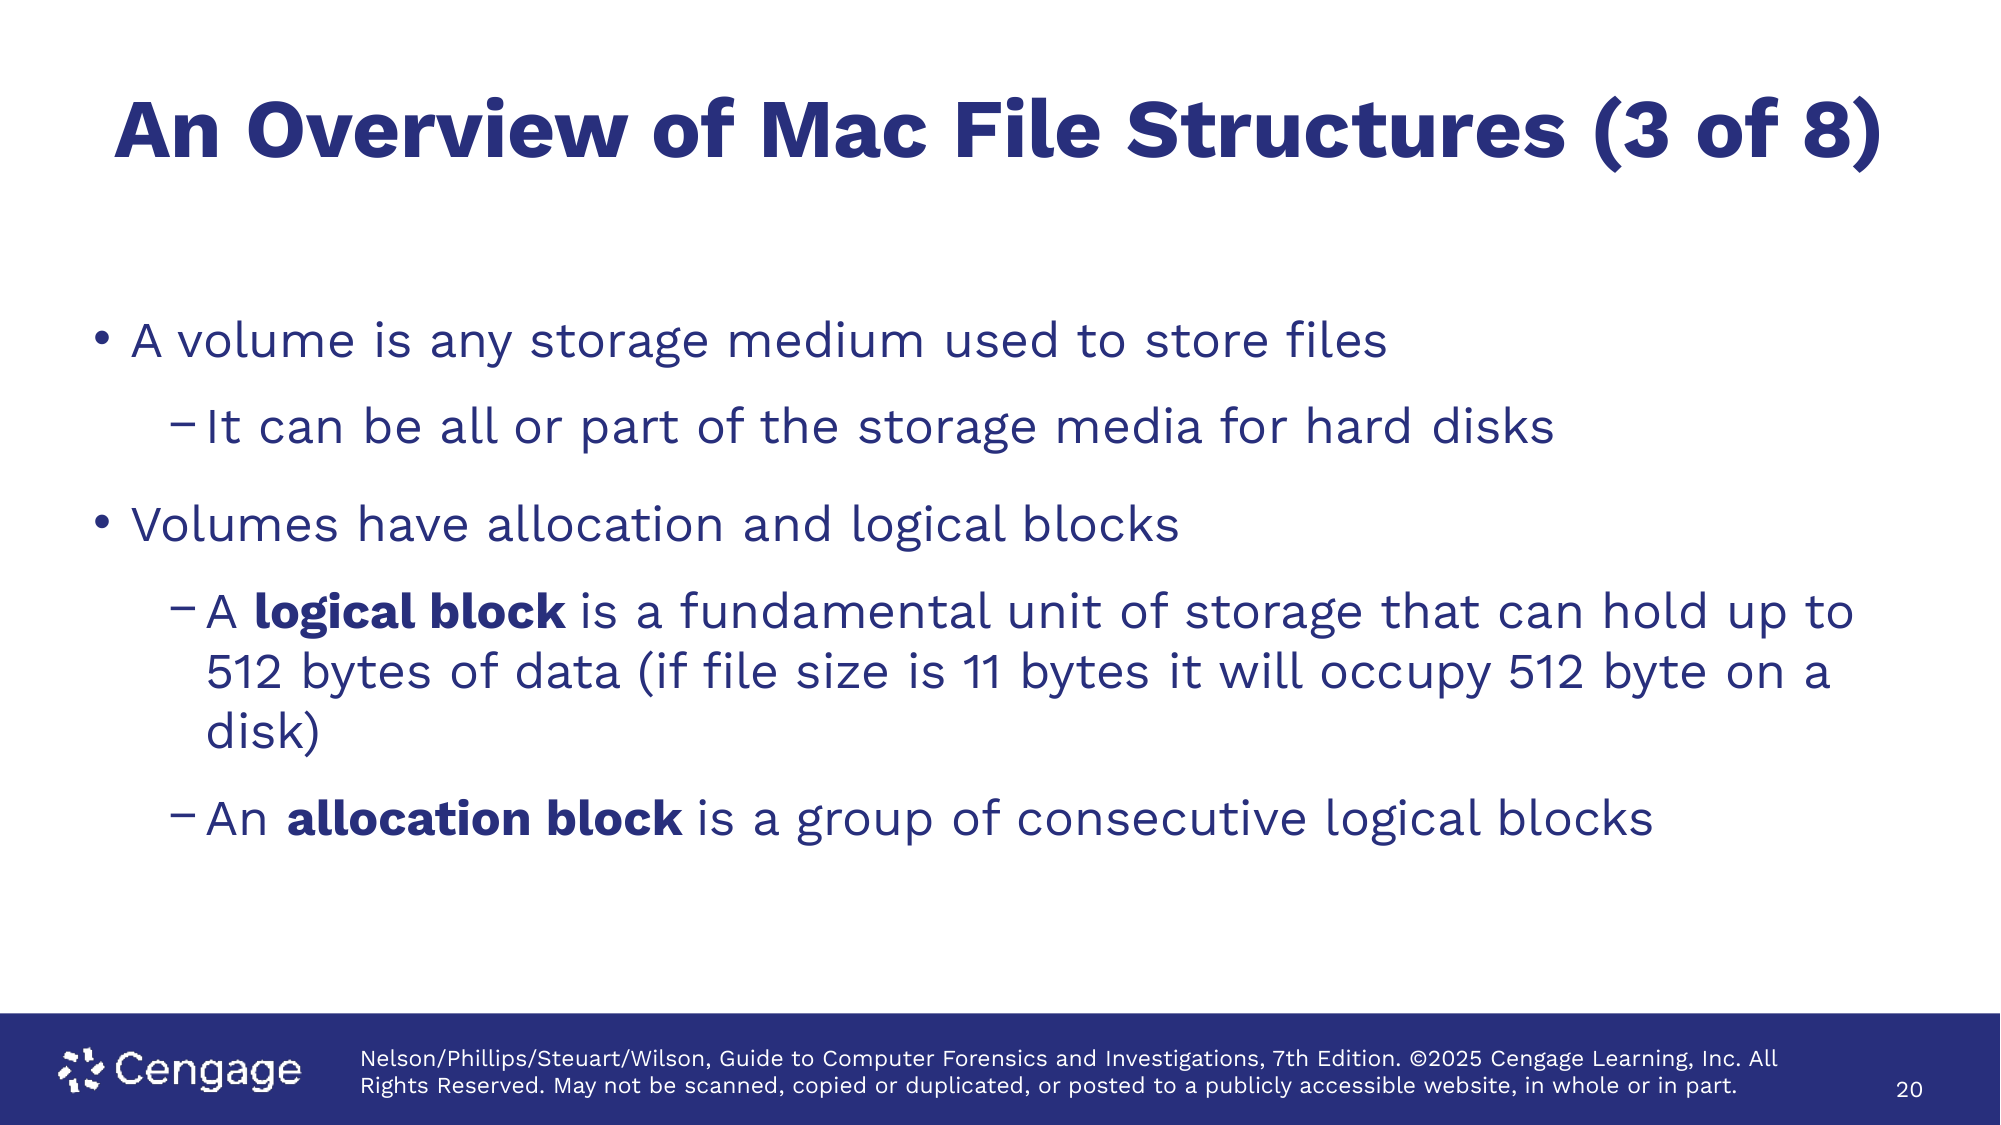

An Overview of Mac File Structures (3 of 8)
# A volume is any storage medium used to store files
It can be all or part of the storage media for hard disks
Volumes have allocation and logical blocks
A logical block is a fundamental unit of storage that can hold up to 512 bytes of data (if file size is 11 bytes it will occupy 512 byte on a disk)
An allocation block is a group of consecutive logical blocks